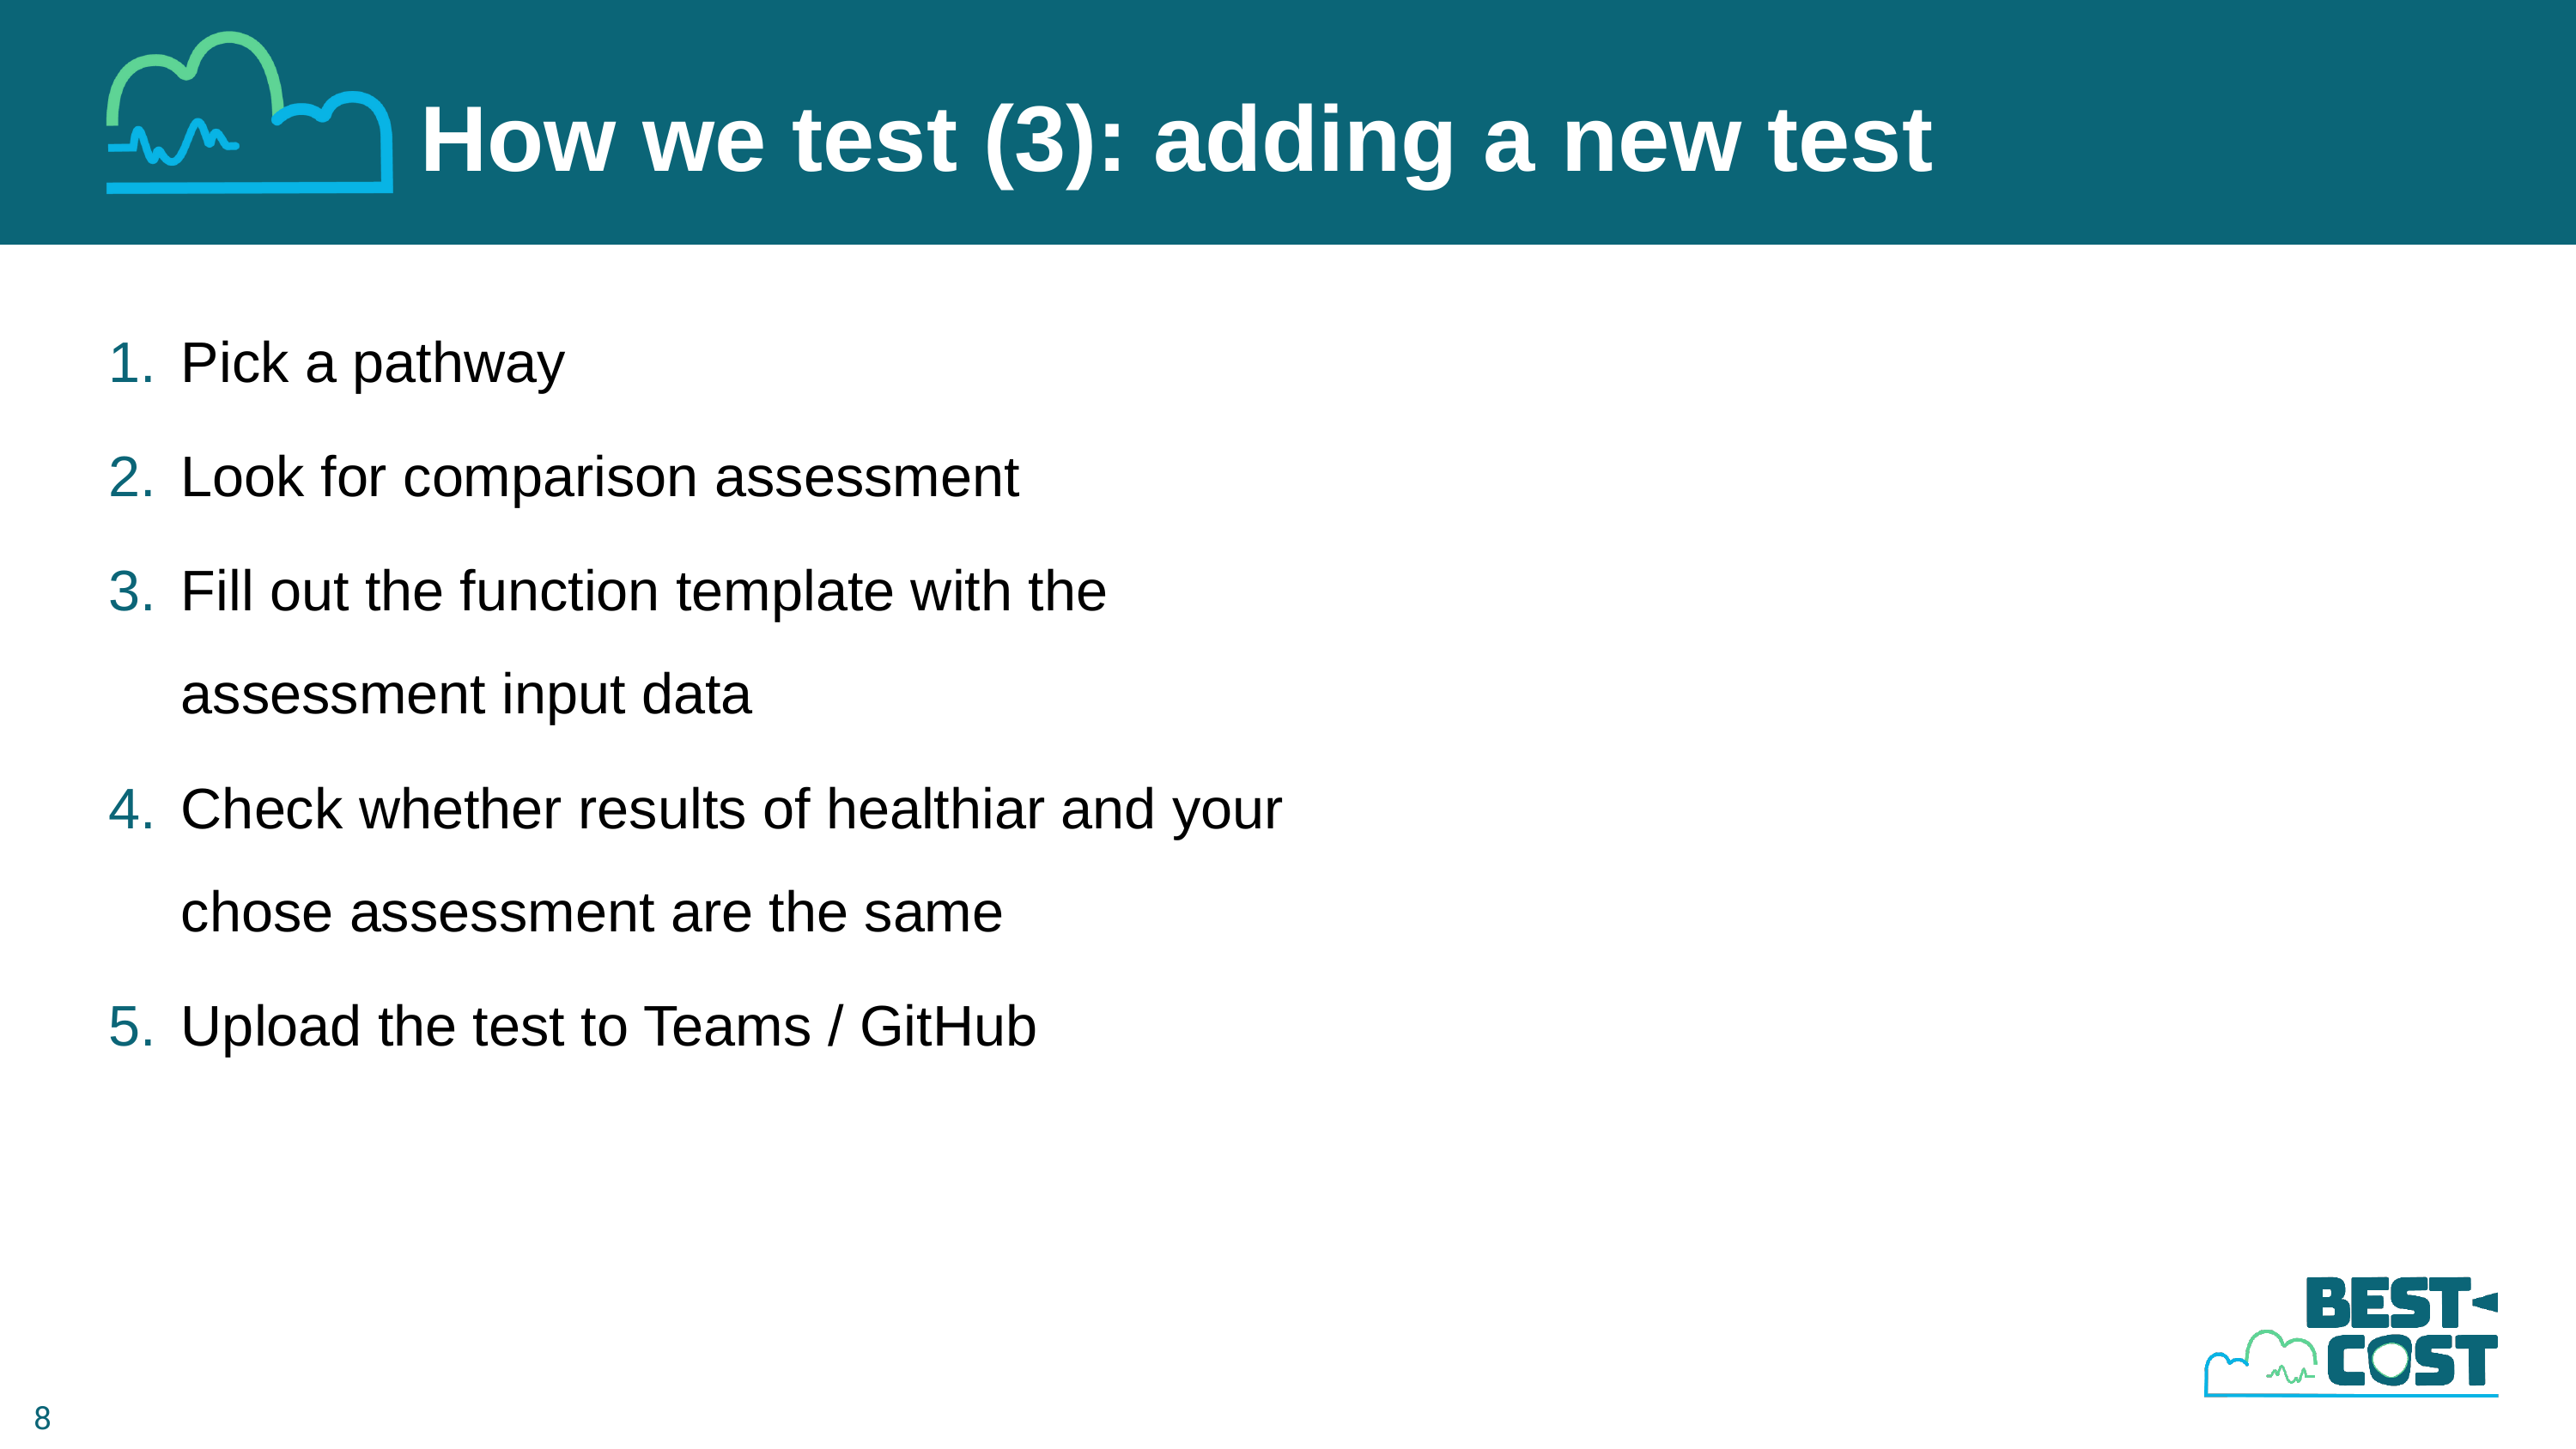

How we test (3): adding a new test
Pick a pathway
Look for comparison assessment
Fill out the function template with the assessment input data
Check whether results of healthiar and your chose assessment are the same
Upload the test to Teams / GitHub